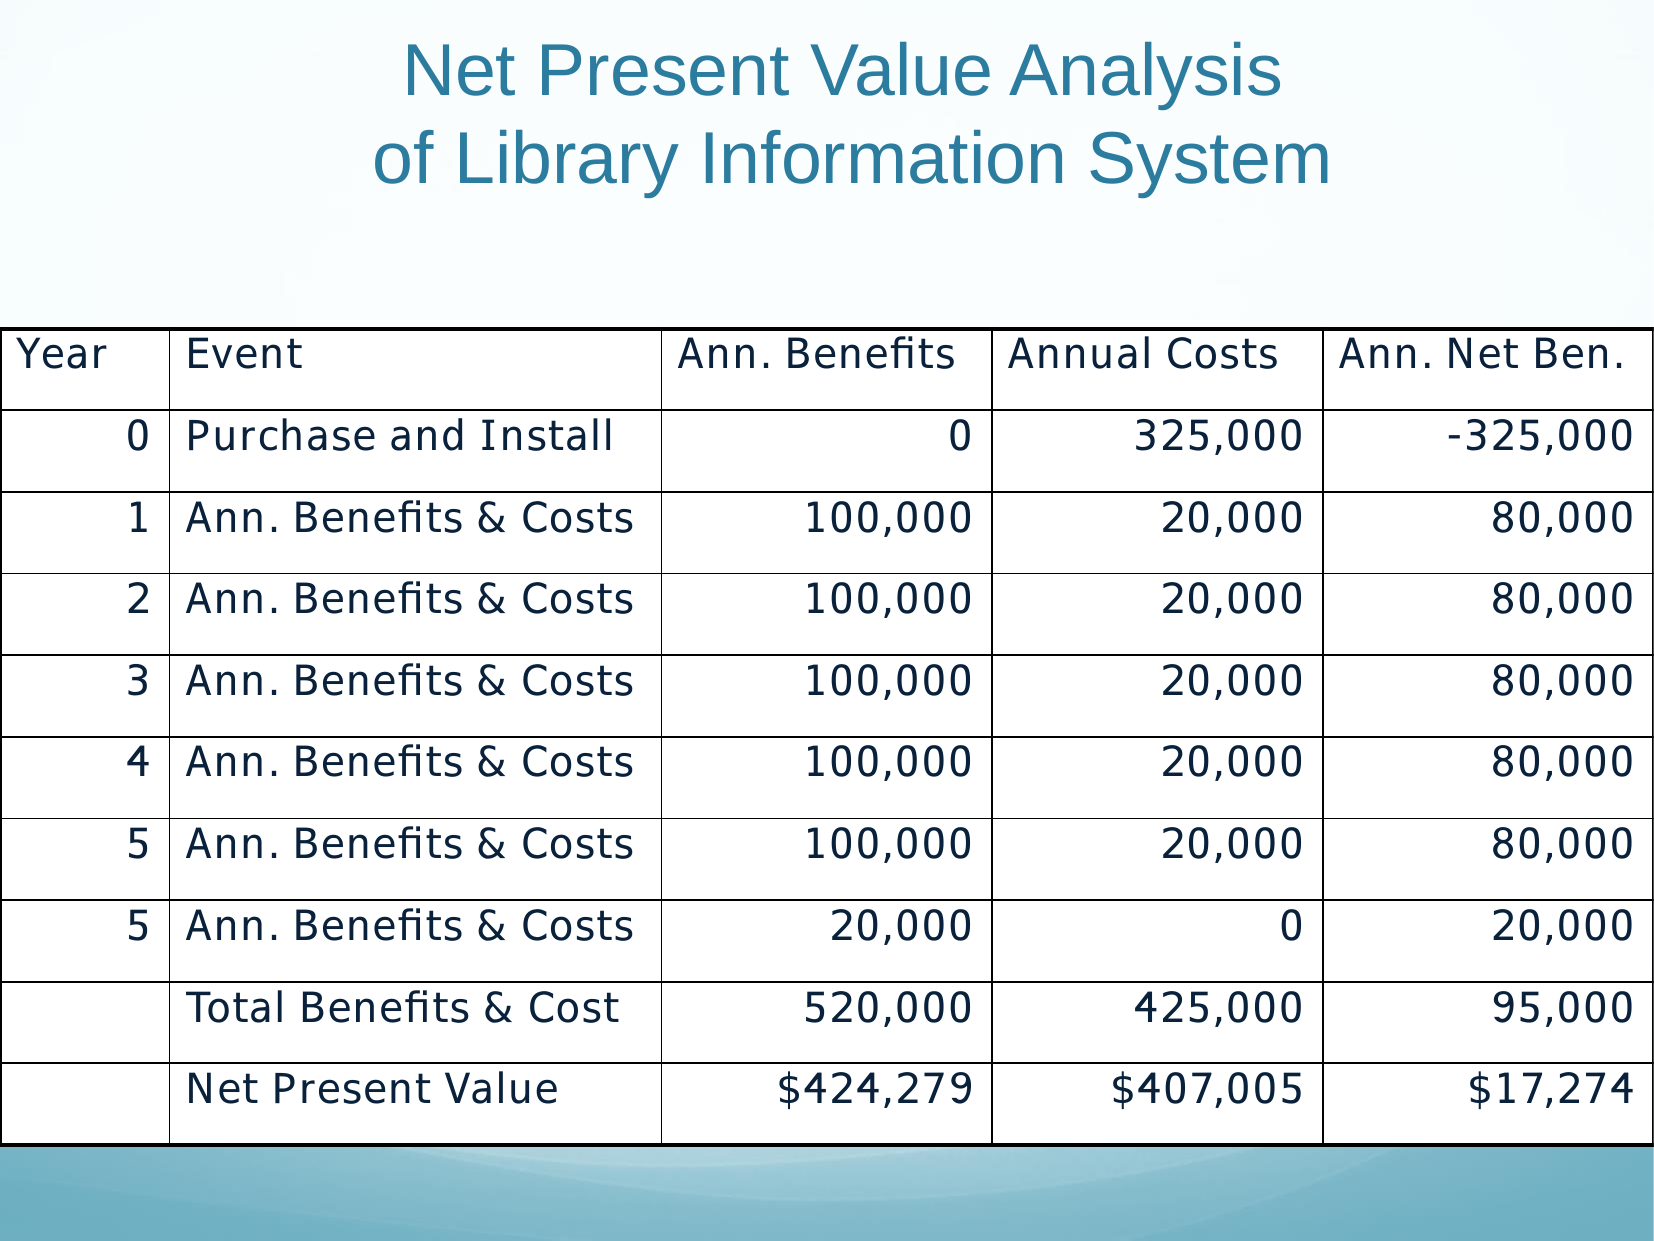

# Net Present Value Analysis of Library Information System
| Year | Event | Ann. Benefits | Annual Costs | Ann. Net Ben. |
| --- | --- | --- | --- | --- |
| 0 | Purchase and Install | 0 | 325,000 | -325,000 |
| 1 | Ann. Benefits & Costs | 100,000 | 20,000 | 80,000 |
| 2 | Ann. Benefits & Costs | 100,000 | 20,000 | 80,000 |
| 3 | Ann. Benefits & Costs | 100,000 | 20,000 | 80,000 |
| 4 | Ann. Benefits & Costs | 100,000 | 20,000 | 80,000 |
| 5 | Ann. Benefits & Costs | 100,000 | 20,000 | 80,000 |
| 5 | Ann. Benefits & Costs | 20,000 | 0 | 20,000 |
|  | Total Benefits & Cost | 520,000 | 425,000 | 95,000 |
|  | Net Present Value | $424,279 | $407,005 | $17,274 |